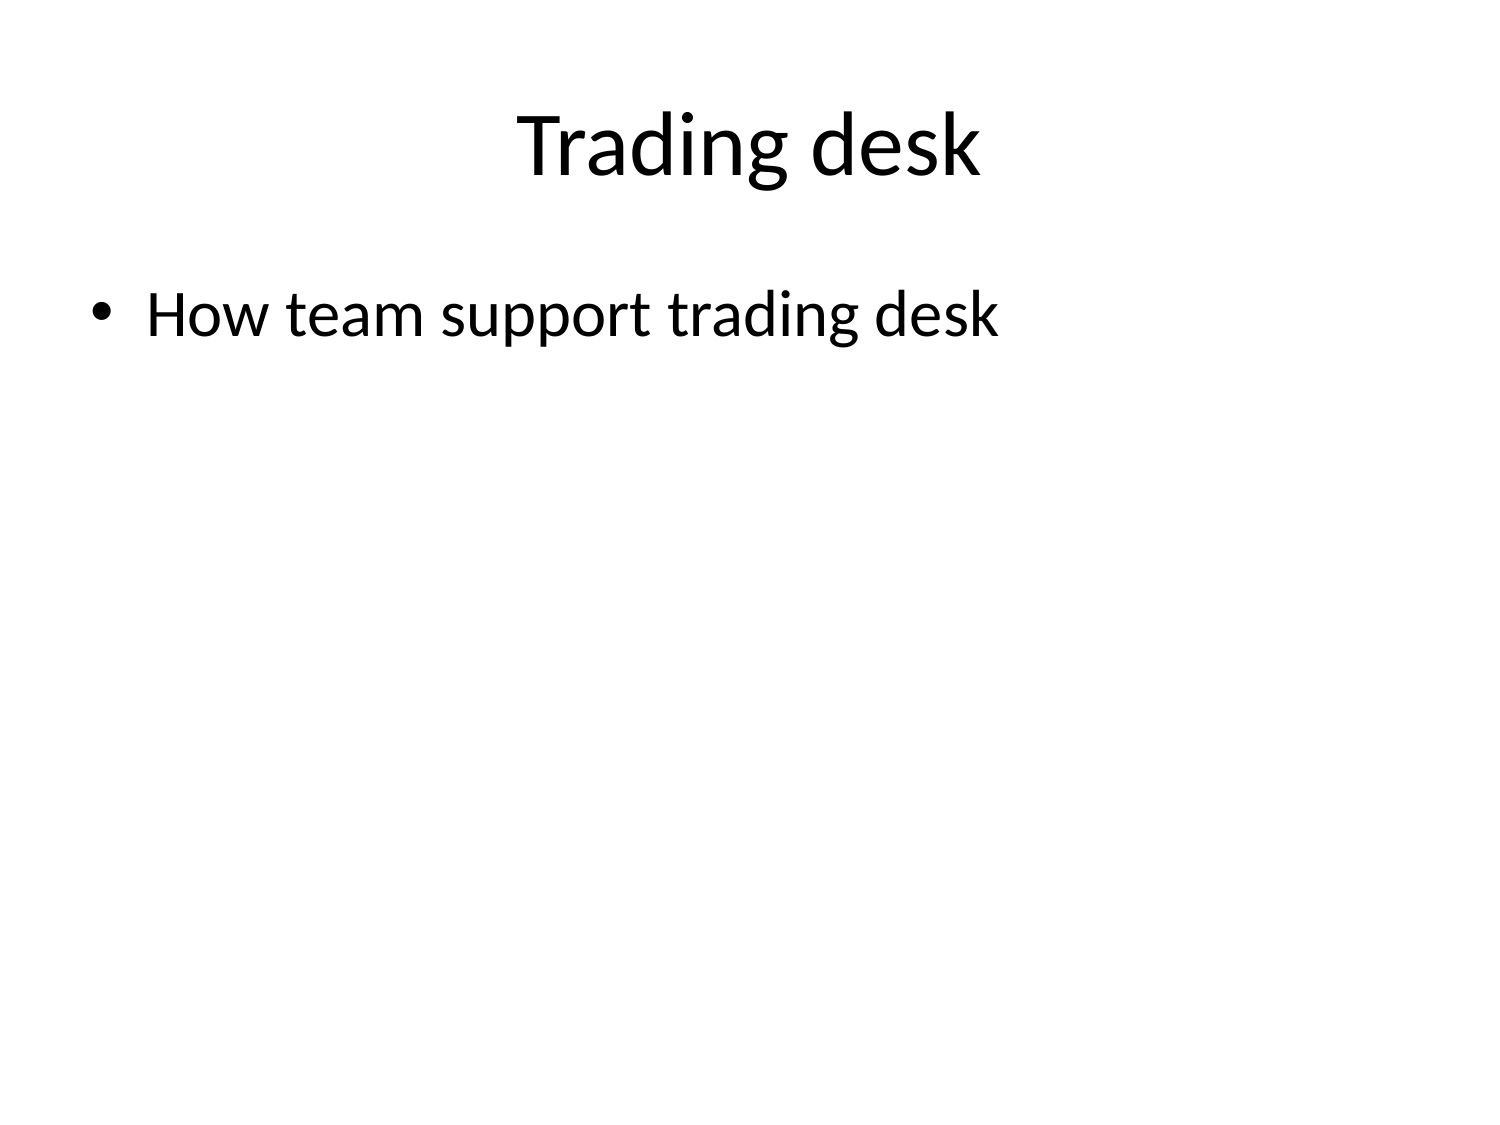

# Trading desk
How team support trading desk